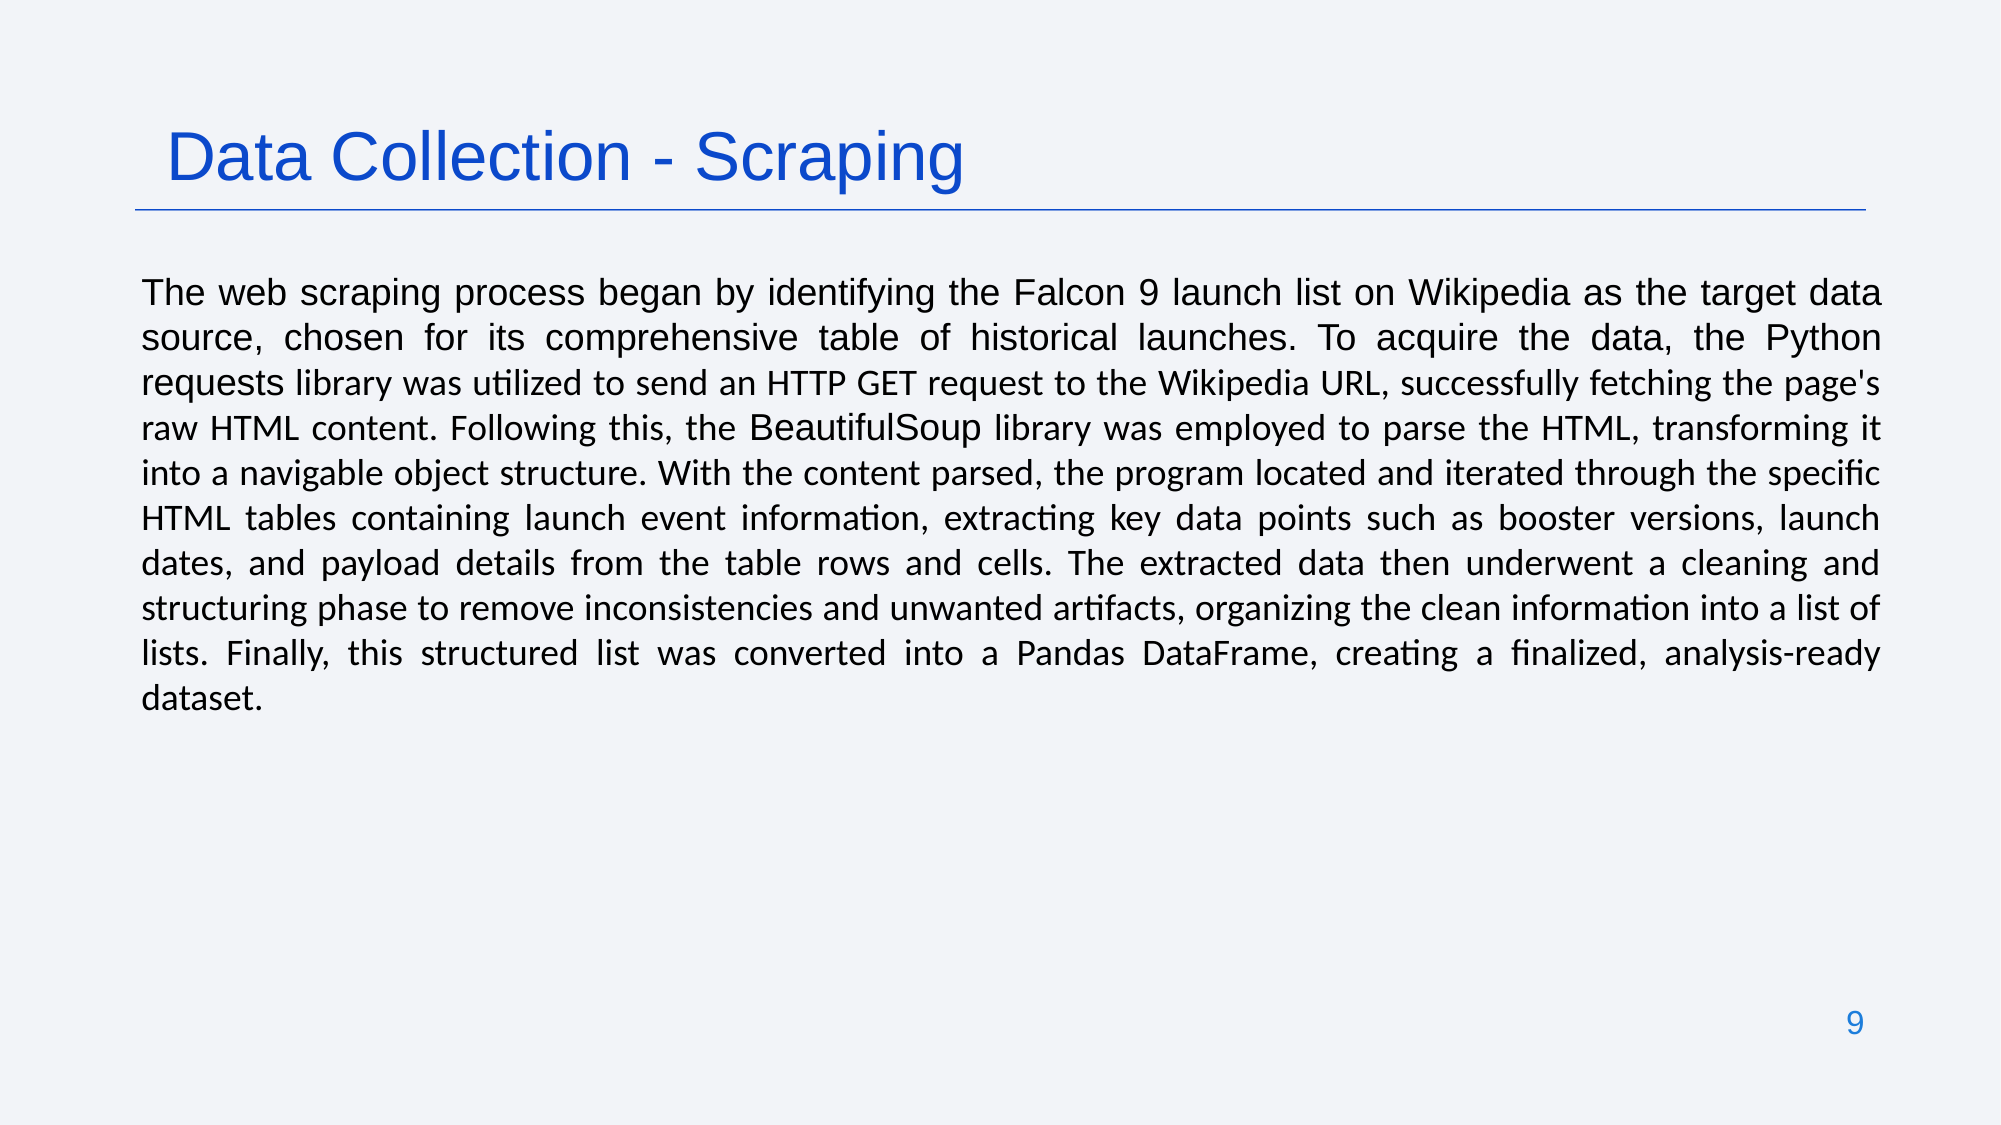

Data Collection - Scraping
The web scraping process began by identifying the Falcon 9 launch list on Wikipedia as the target data source, chosen for its comprehensive table of historical launches. To acquire the data, the Python requests library was utilized to send an HTTP GET request to the Wikipedia URL, successfully fetching the page's raw HTML content. Following this, the BeautifulSoup library was employed to parse the HTML, transforming it into a navigable object structure. With the content parsed, the program located and iterated through the specific HTML tables containing launch event information, extracting key data points such as booster versions, launch dates, and payload details from the table rows and cells. The extracted data then underwent a cleaning and structuring phase to remove inconsistencies and unwanted artifacts, organizing the clean information into a list of lists. Finally, this structured list was converted into a Pandas DataFrame, creating a finalized, analysis-ready dataset.

9